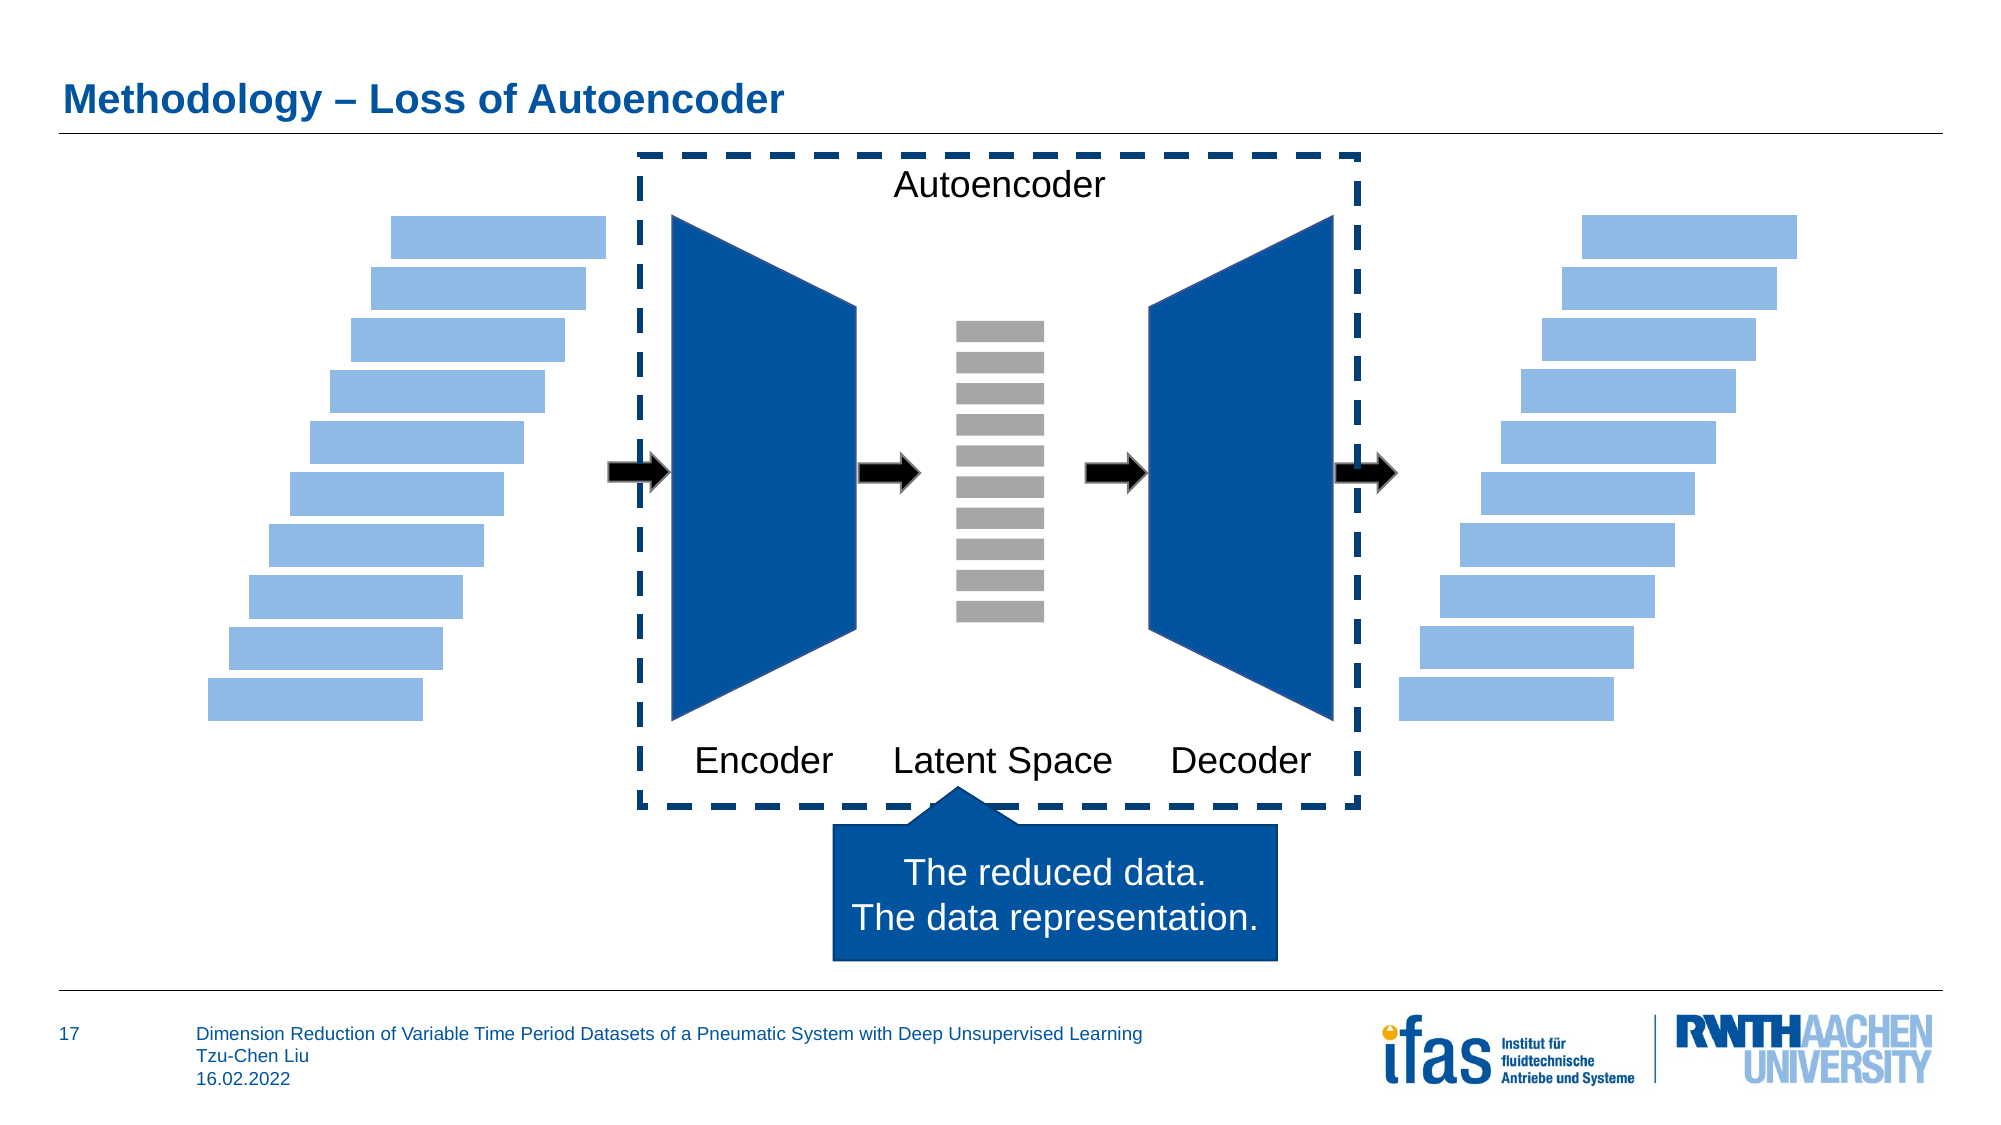

# Methodology – Loss of Autoencoder
Autoencoder

Encoder
Latent Space
Decoder
The reduced data.
The data representation.